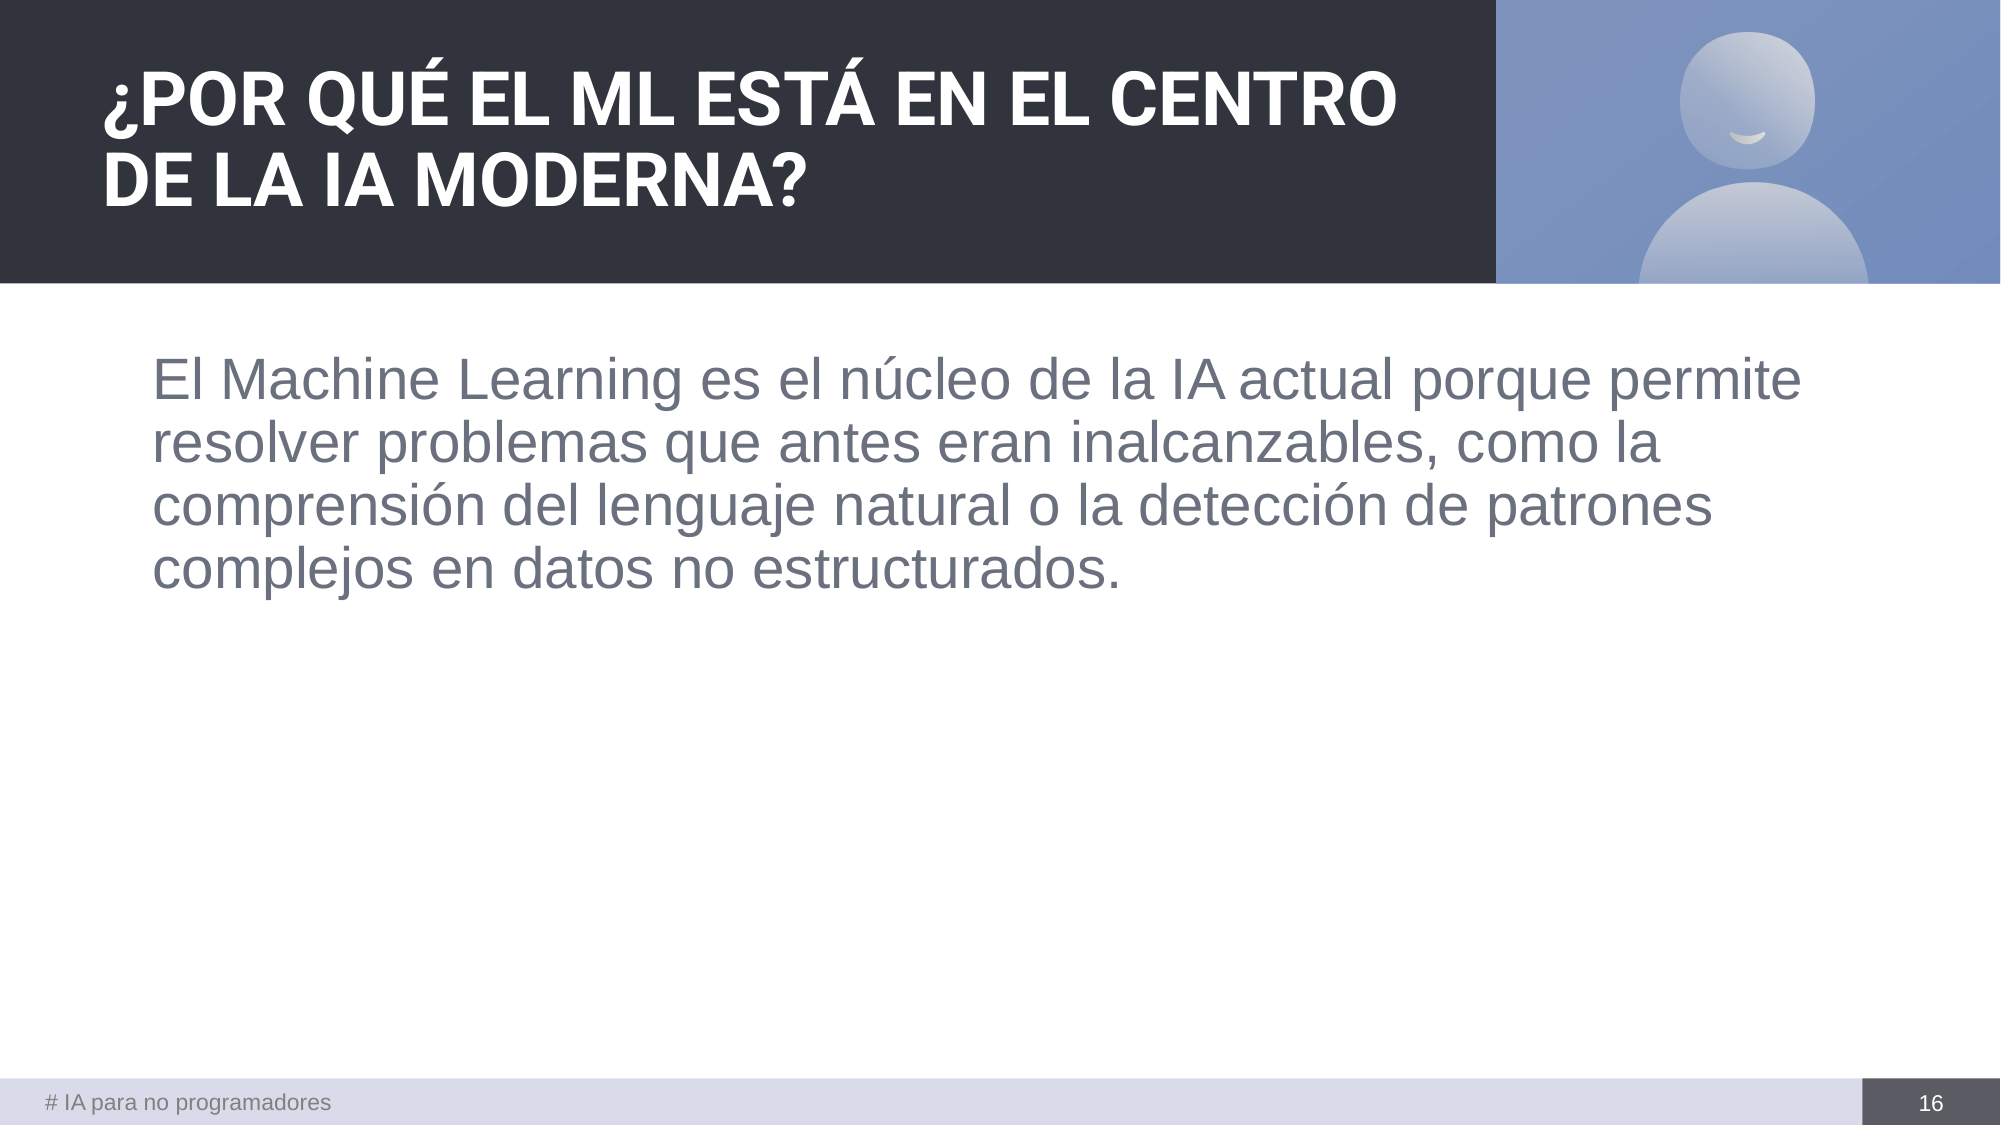

# ¿POR QUÉ EL ML ESTÁ EN EL CENTRO DE LA IA MODERNA?
El Machine Learning es el núcleo de la IA actual porque permite resolver problemas que antes eran inalcanzables, como la comprensión del lenguaje natural o la detección de patrones complejos en datos no estructurados.
# IA para no programadores
16